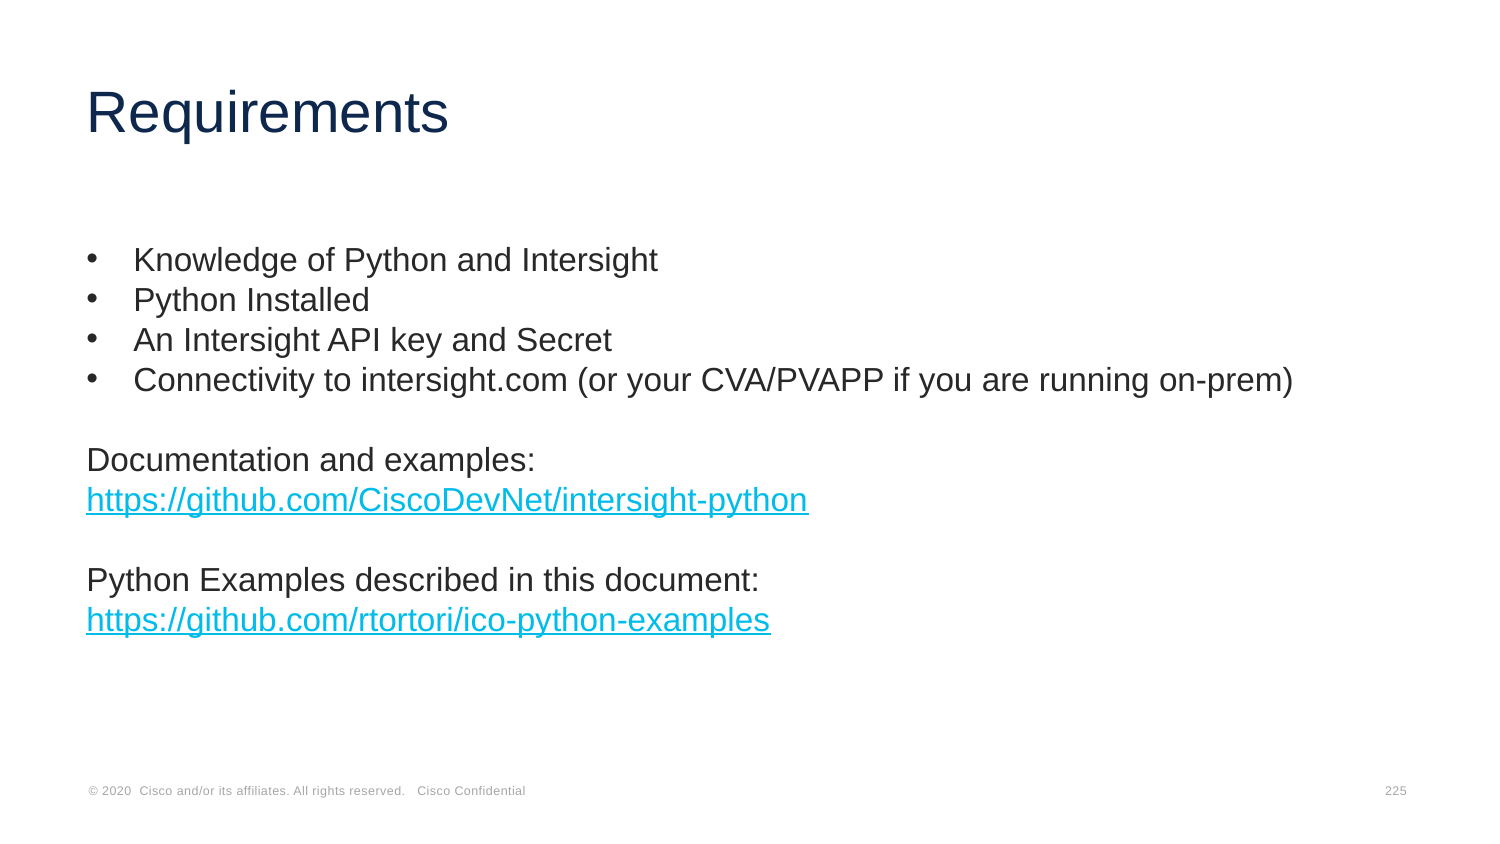

# Requirements
Knowledge of Python and Intersight
Python Installed
An Intersight API key and Secret
Connectivity to intersight.com (or your CVA/PVAPP if you are running on-prem)

Documentation and examples:
https://github.com/CiscoDevNet/intersight-python

Python Examples described in this document:
https://github.com/rtortori/ico-python-examples